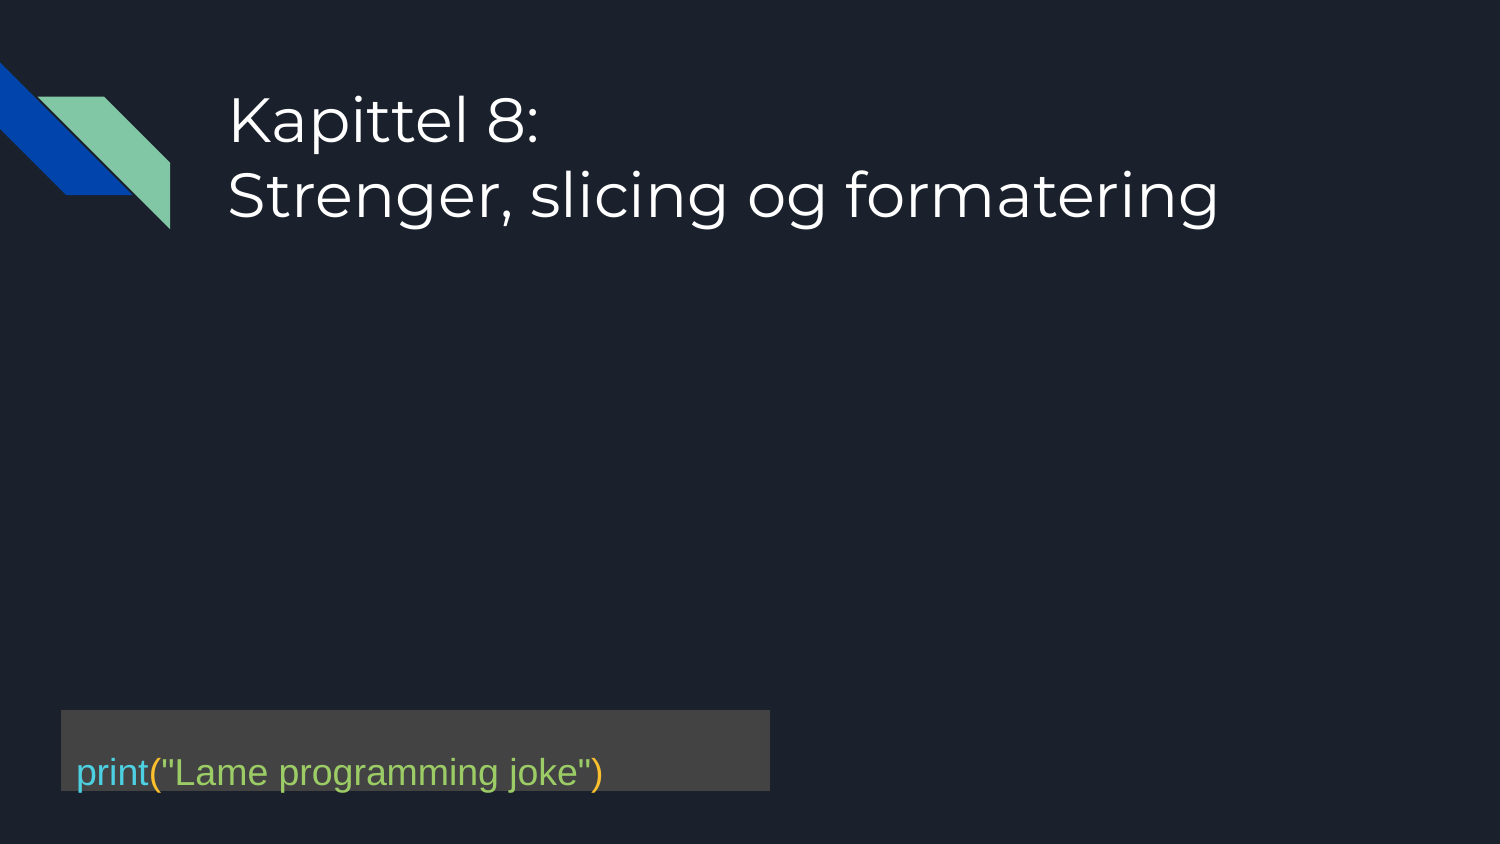

# Kapittel 8:
Strenger, slicing og formatering

print("Lame programming joke")